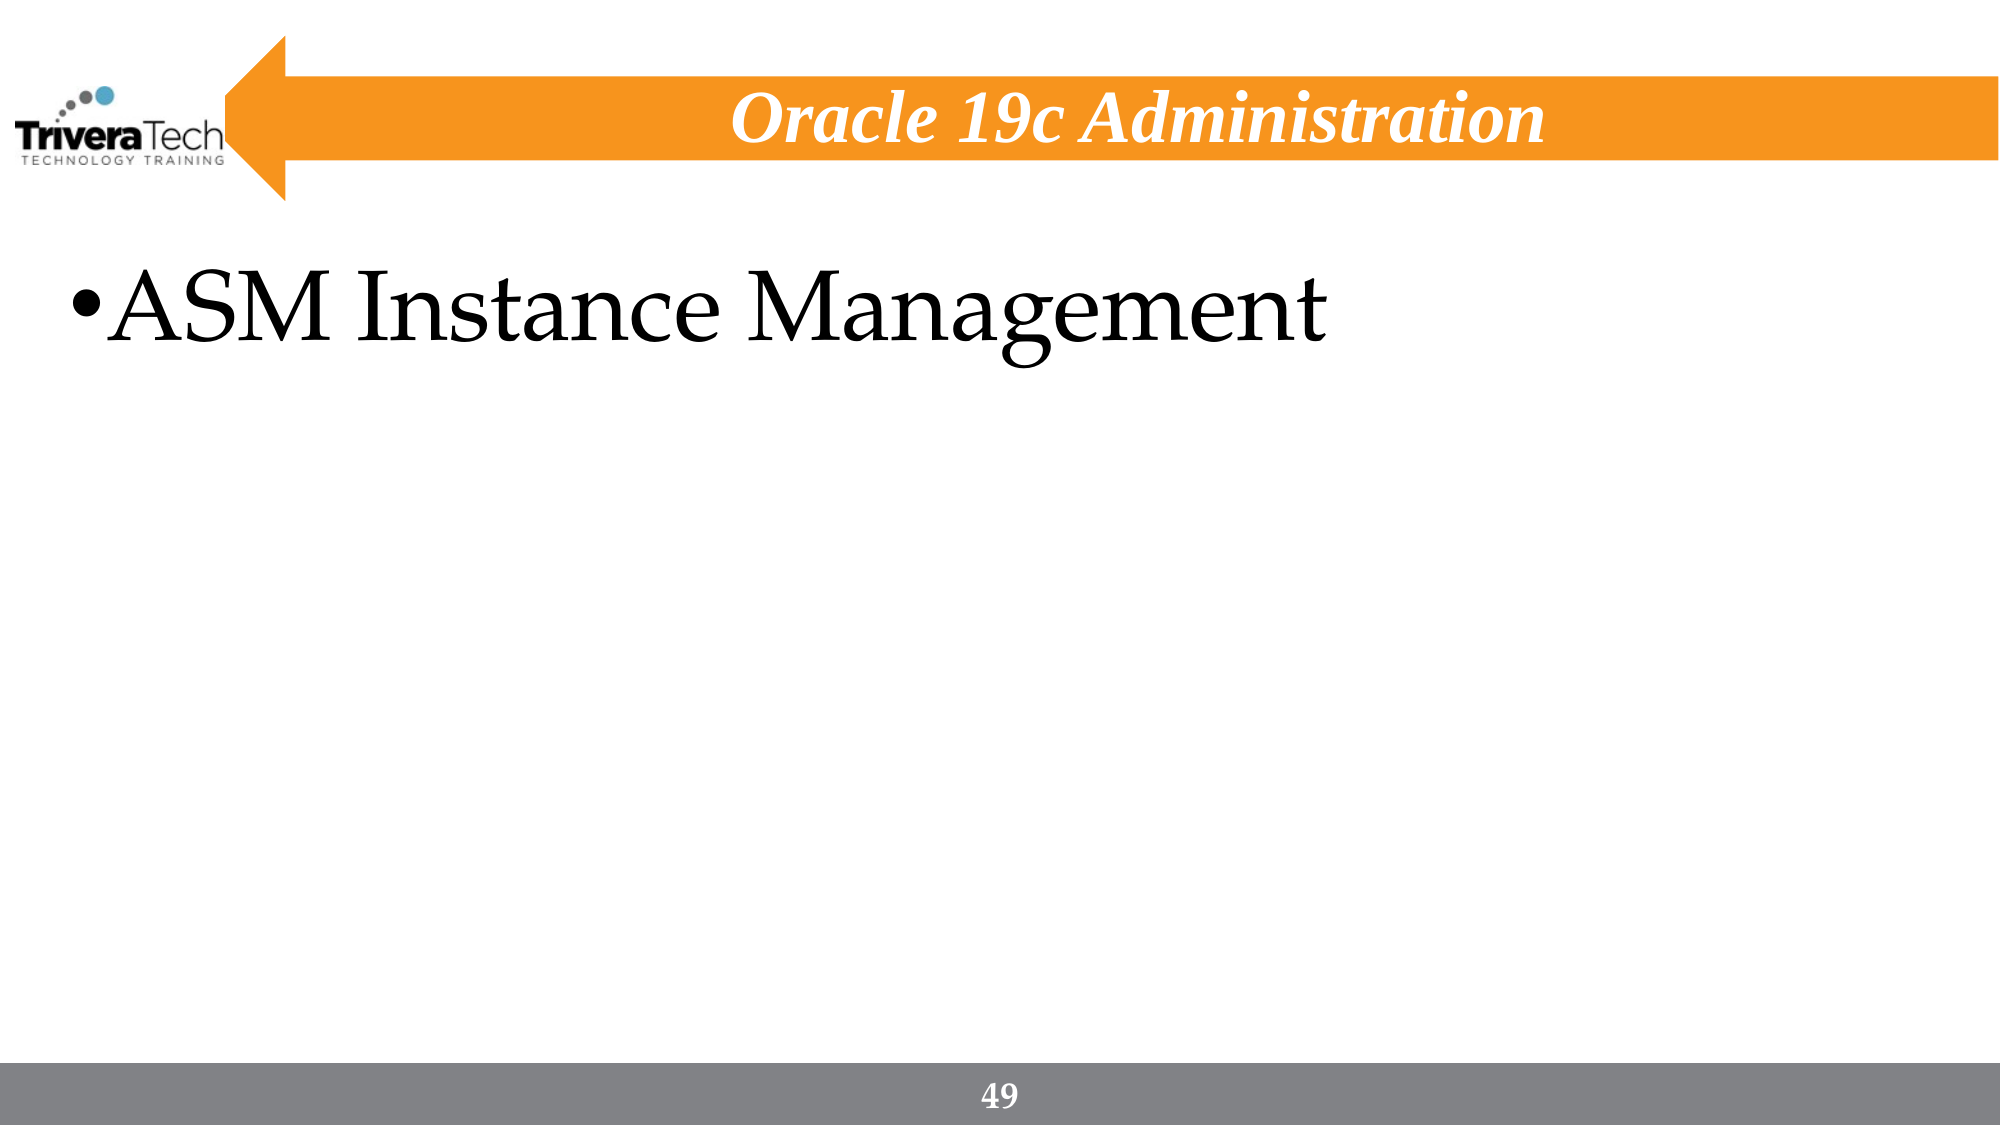

# Oracle 19c Administration
ASM Instance Management
49